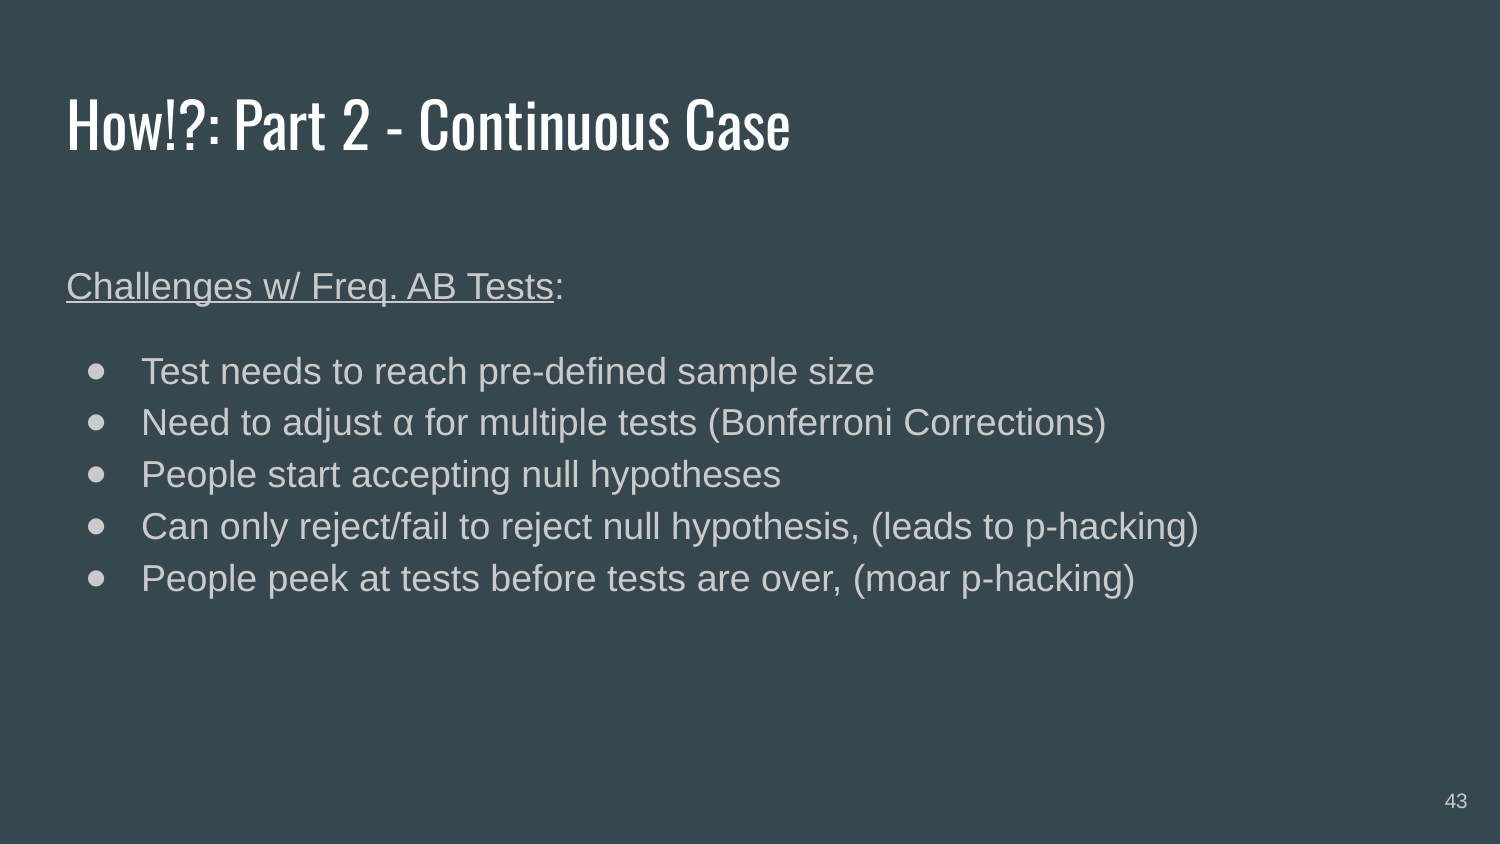

# How!?: Part 2 - Continuous Case

Challenges w/ Freq. AB Tests:
Test needs to reach pre-defined sample size
Need to adjust α for multiple tests (Bonferroni Corrections)
People start accepting null hypotheses
Can only reject/fail to reject null hypothesis, (leads to p-hacking)
People peek at tests before tests are over, (moar p-hacking)

43